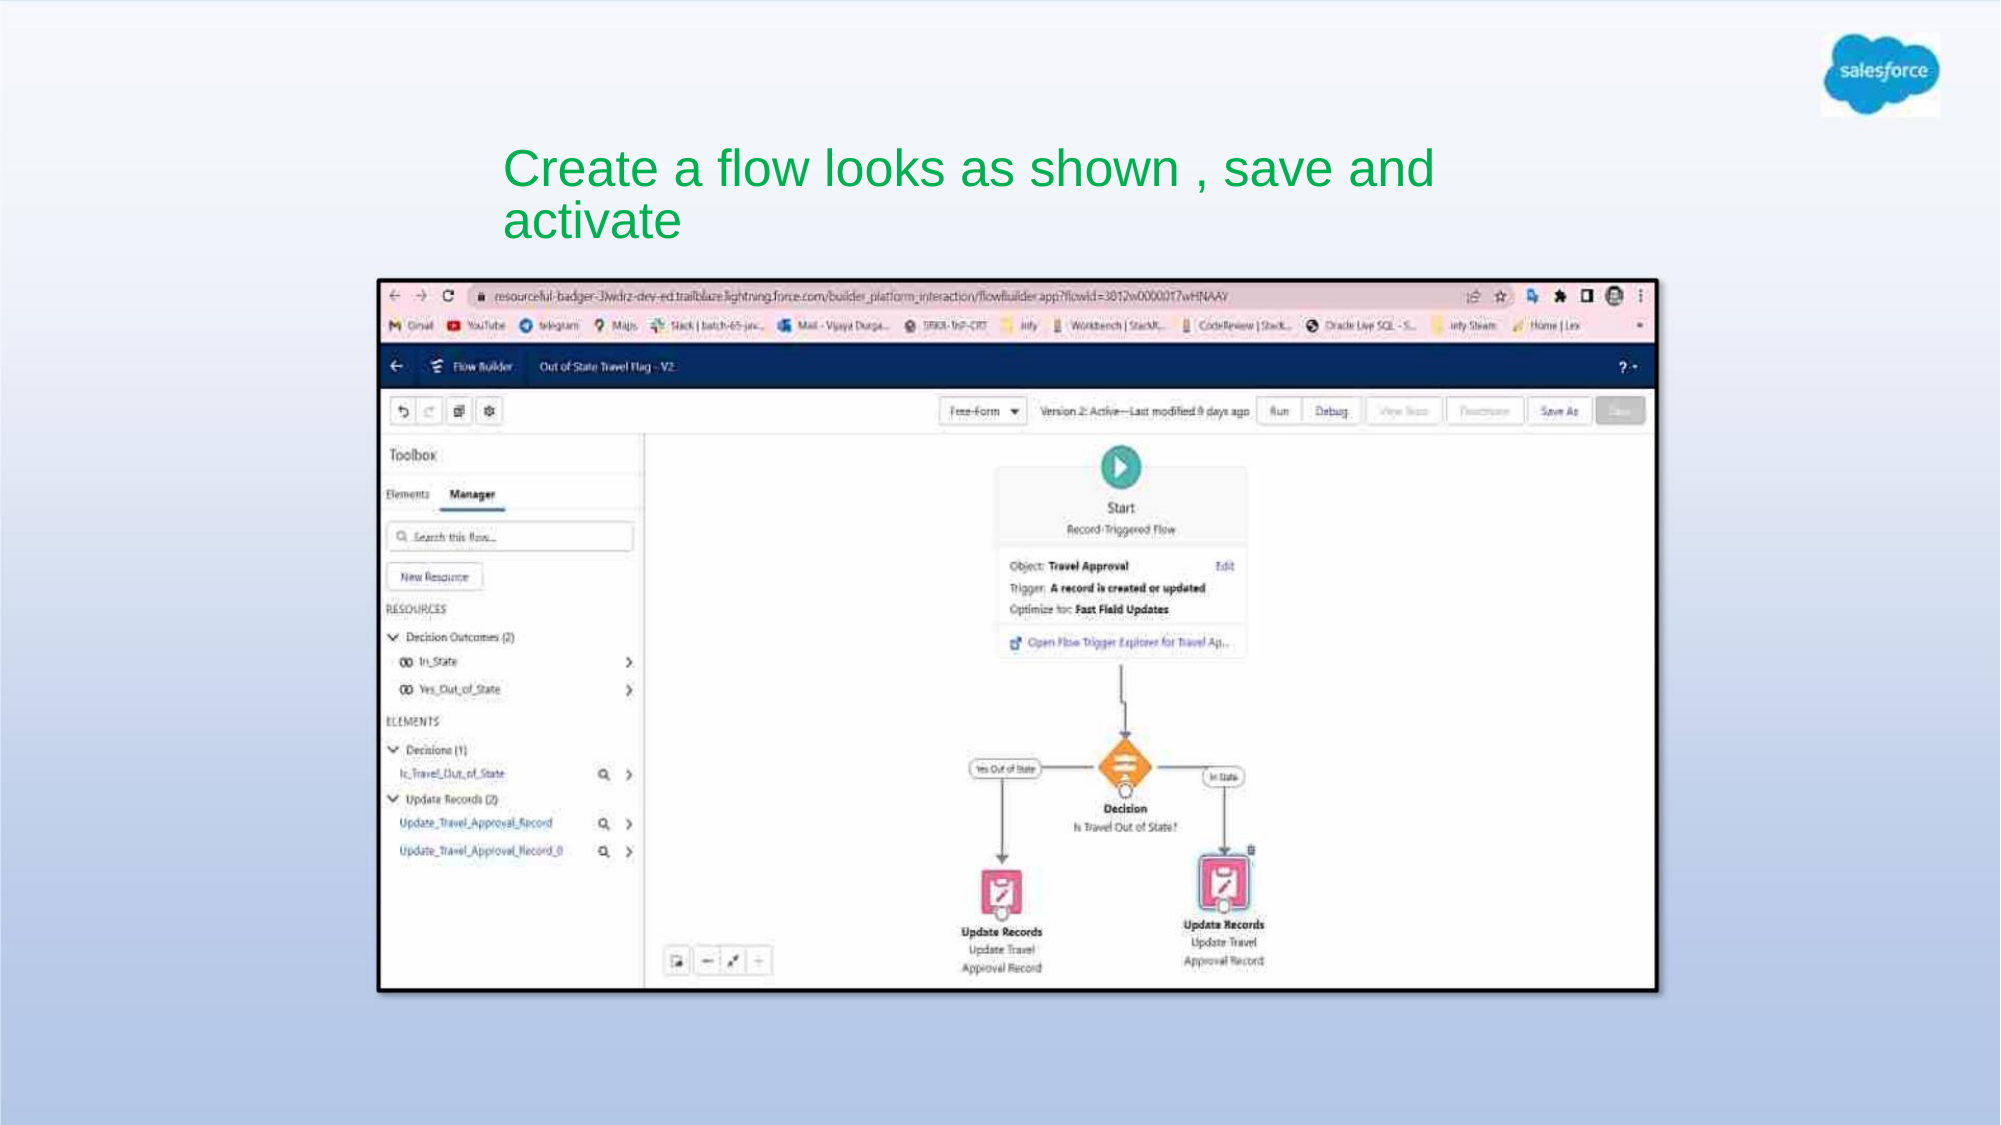

Create a flow looks as shown , save and activate